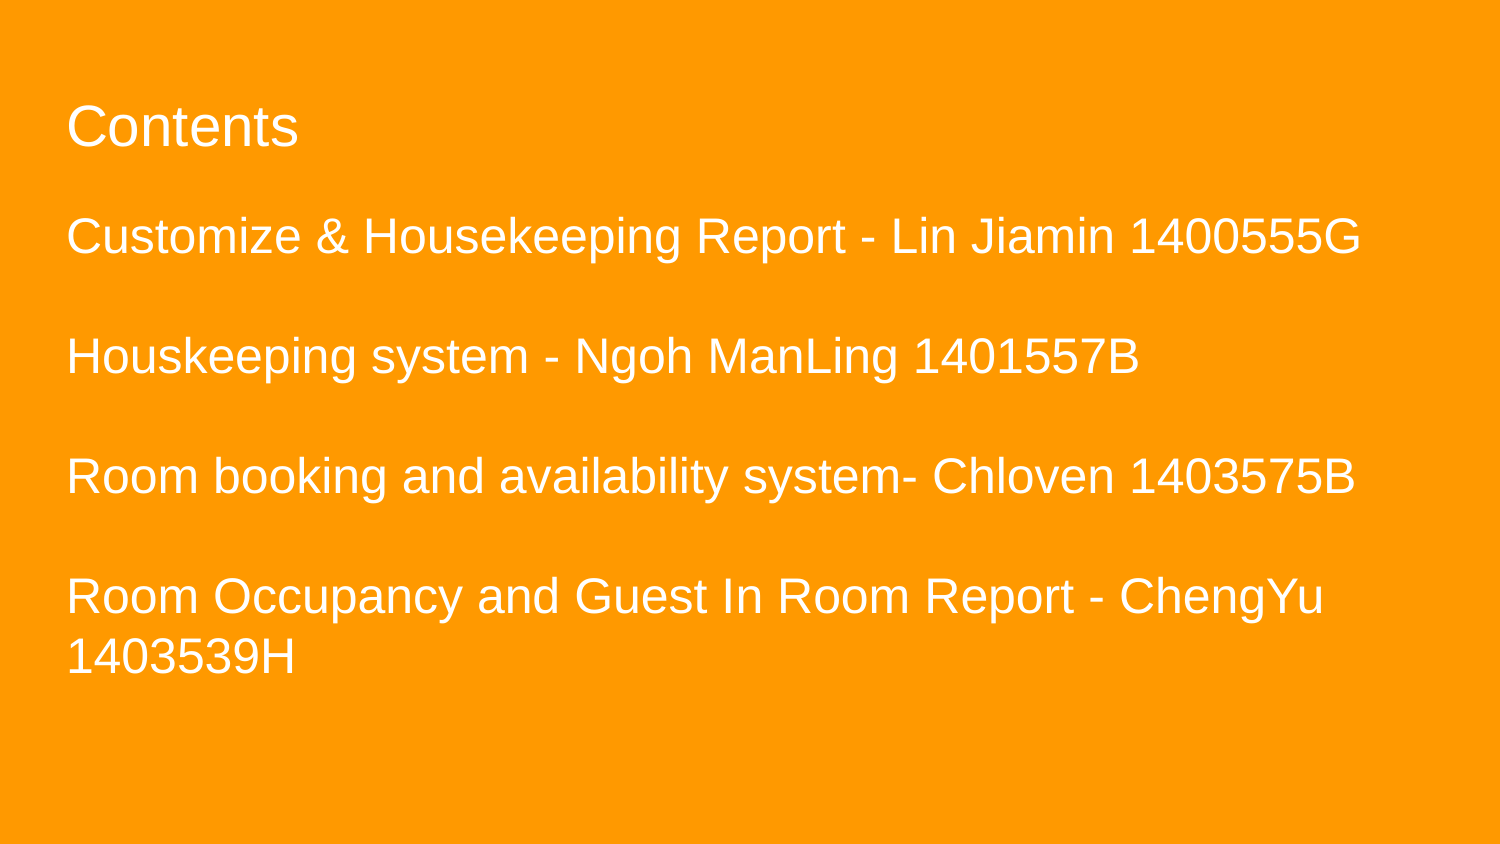

# Contents
Customize & Housekeeping Report - Lin Jiamin 1400555G

Houskeeping system - Ngoh ManLing 1401557B

Room booking and availability system- Chloven 1403575B

Room Occupancy and Guest In Room Report - ChengYu 1403539H